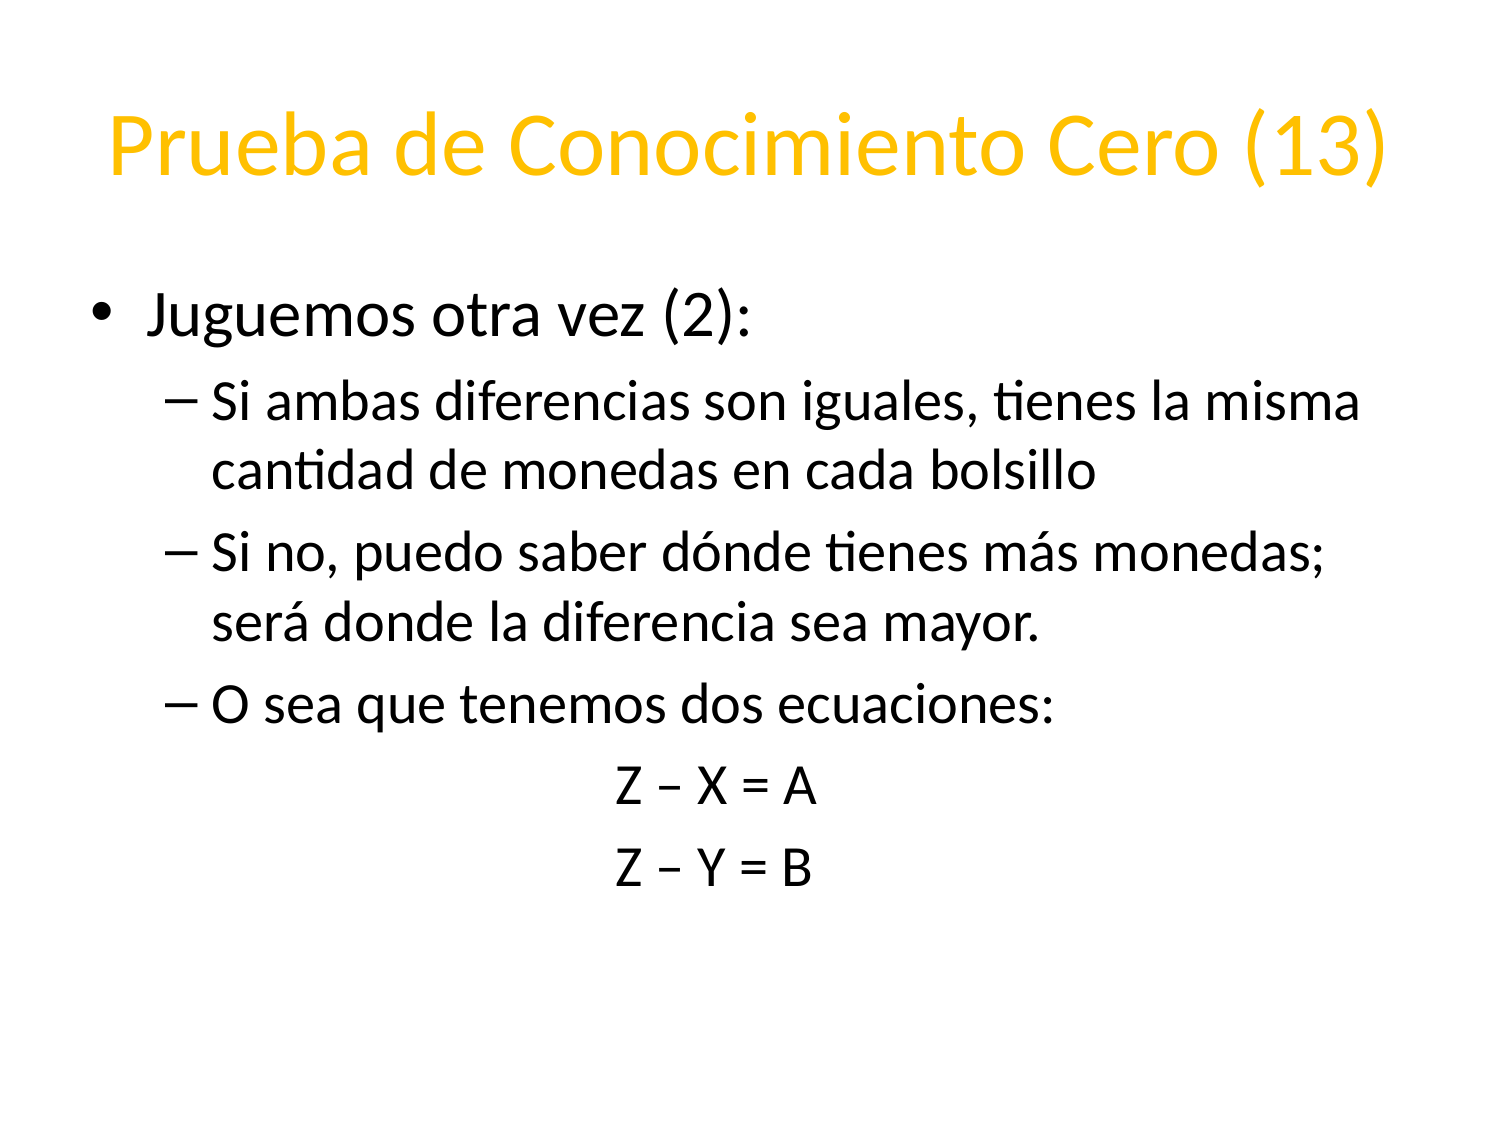

# Prueba de Conocimiento Cero (13)
Juguemos otra vez (2):
Si ambas diferencias son iguales, tienes la misma cantidad de monedas en cada bolsillo
Si no, puedo saber dónde tienes más monedas; será donde la diferencia sea mayor.
O sea que tenemos dos ecuaciones:
			Z – X = A
			Z – Y = B